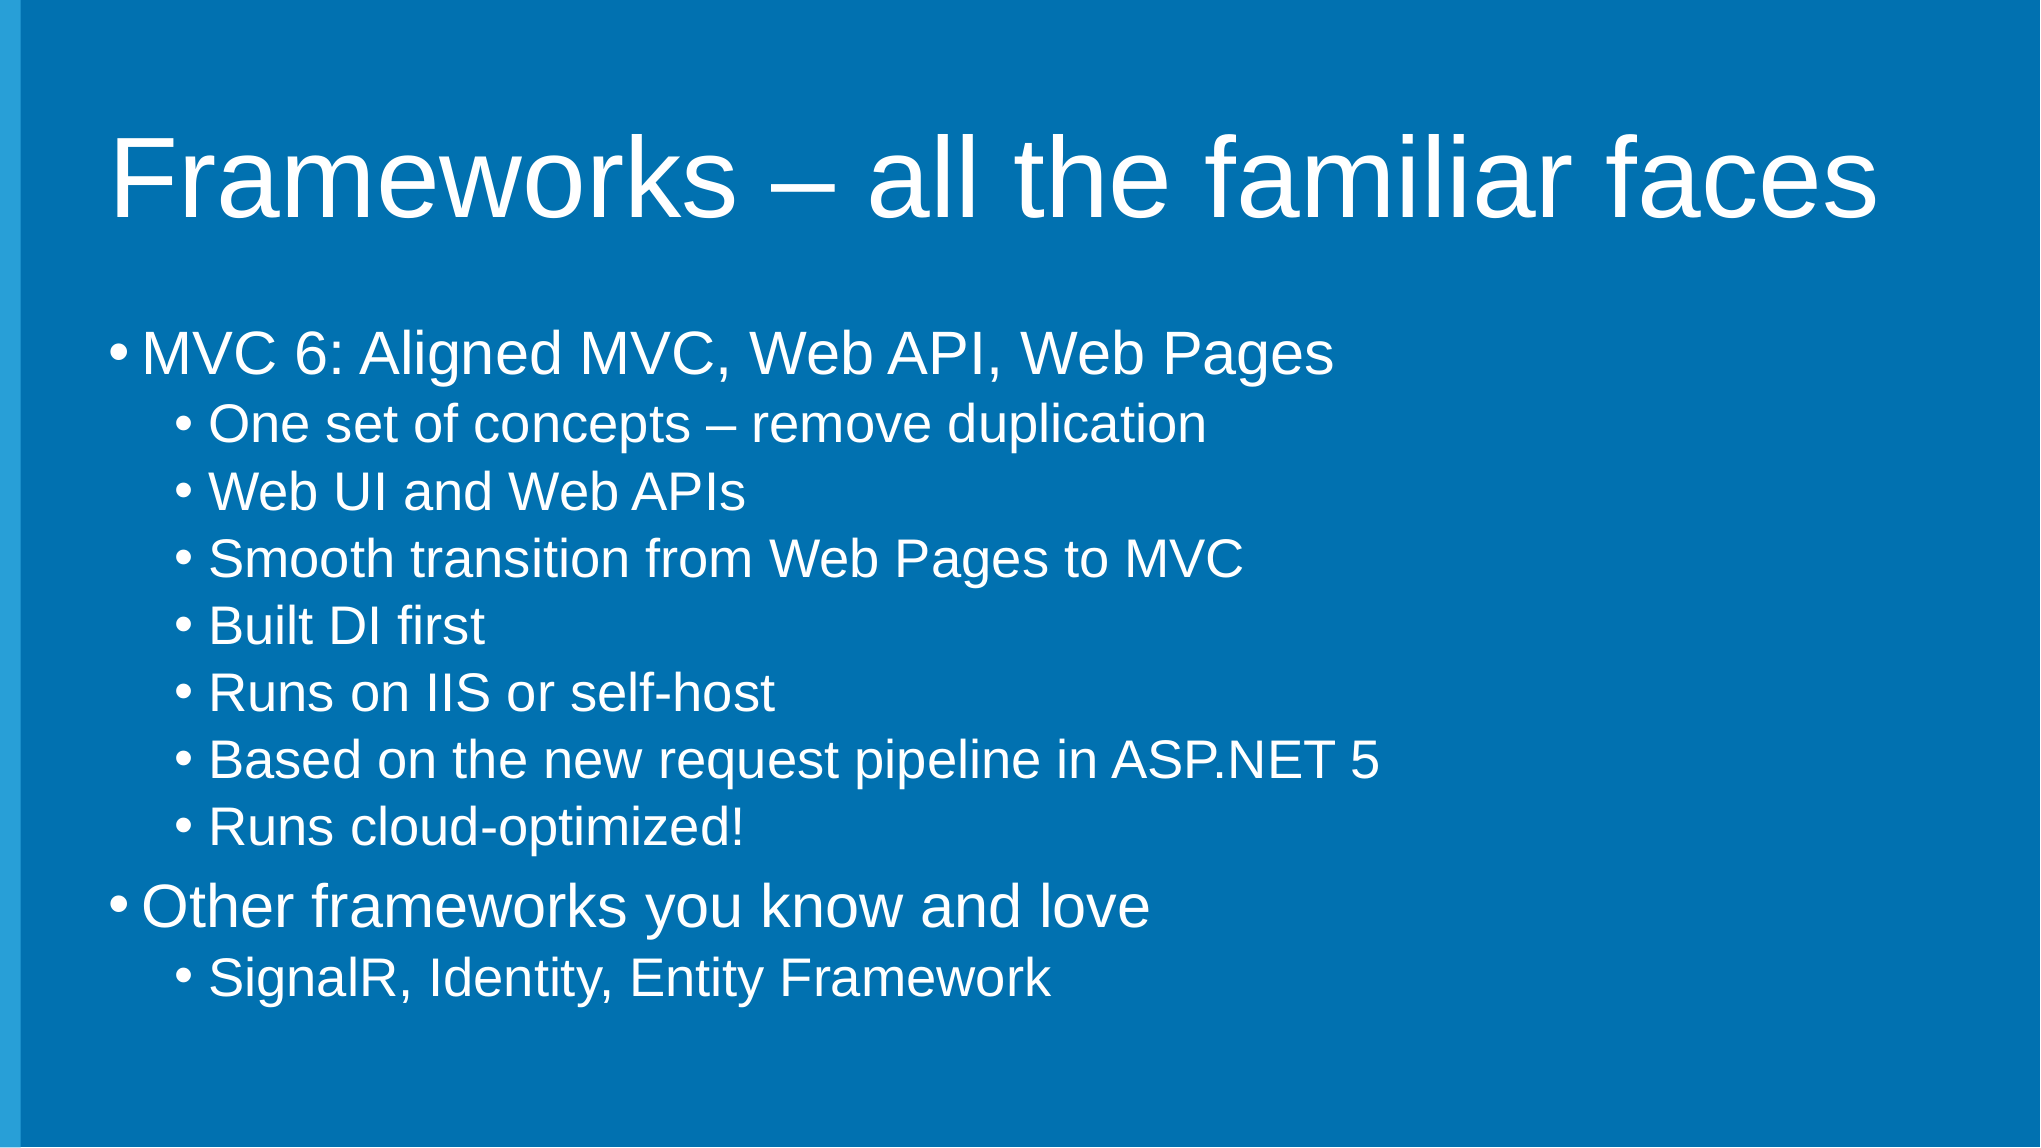

# Frameworks – all the familiar faces
MVC 6: Aligned MVC, Web API, Web Pages
One set of concepts – remove duplication
Web UI and Web APIs
Smooth transition from Web Pages to MVC
Built DI first
Runs on IIS or self-host
Based on the new request pipeline in ASP.NET 5
Runs cloud-optimized!
Other frameworks you know and love
SignalR, Identity, Entity Framework